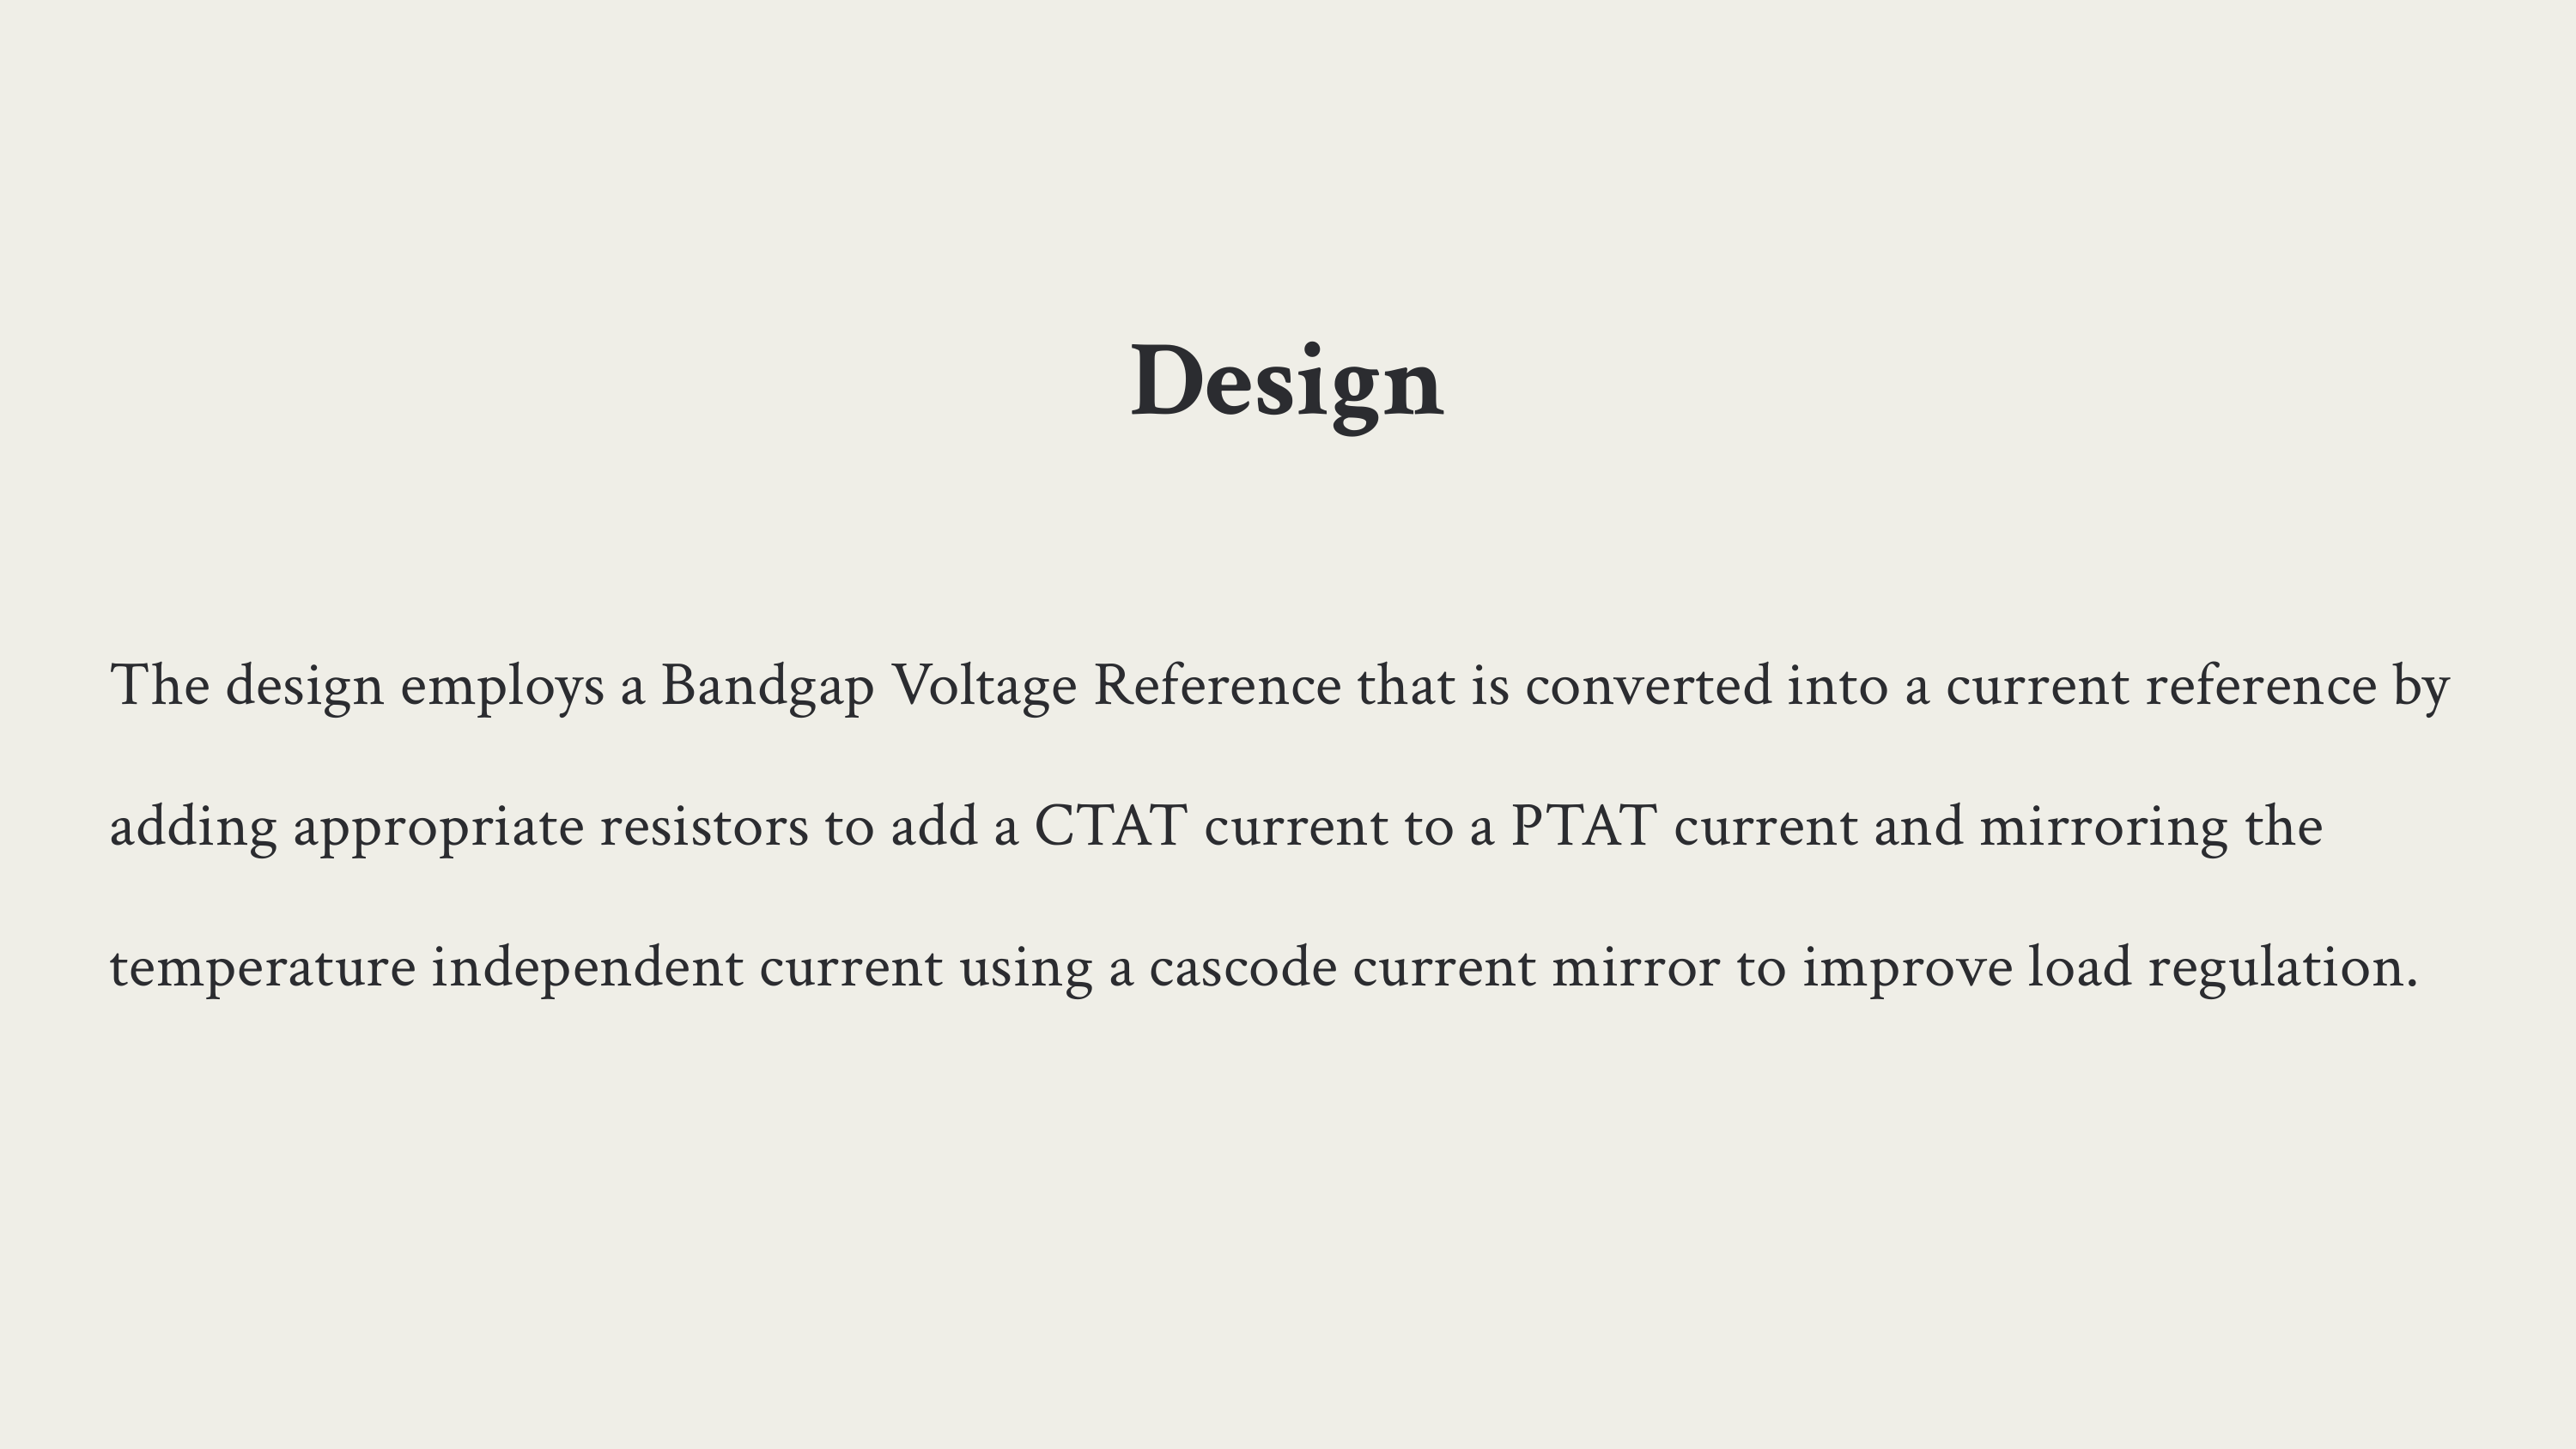

Design

The design employs a Bandgap Voltage Reference that is converted into a current reference by adding appropriate resistors to add a CTAT current to a PTAT current and mirroring the temperature independent current using a cascode current mirror to improve load regulation.